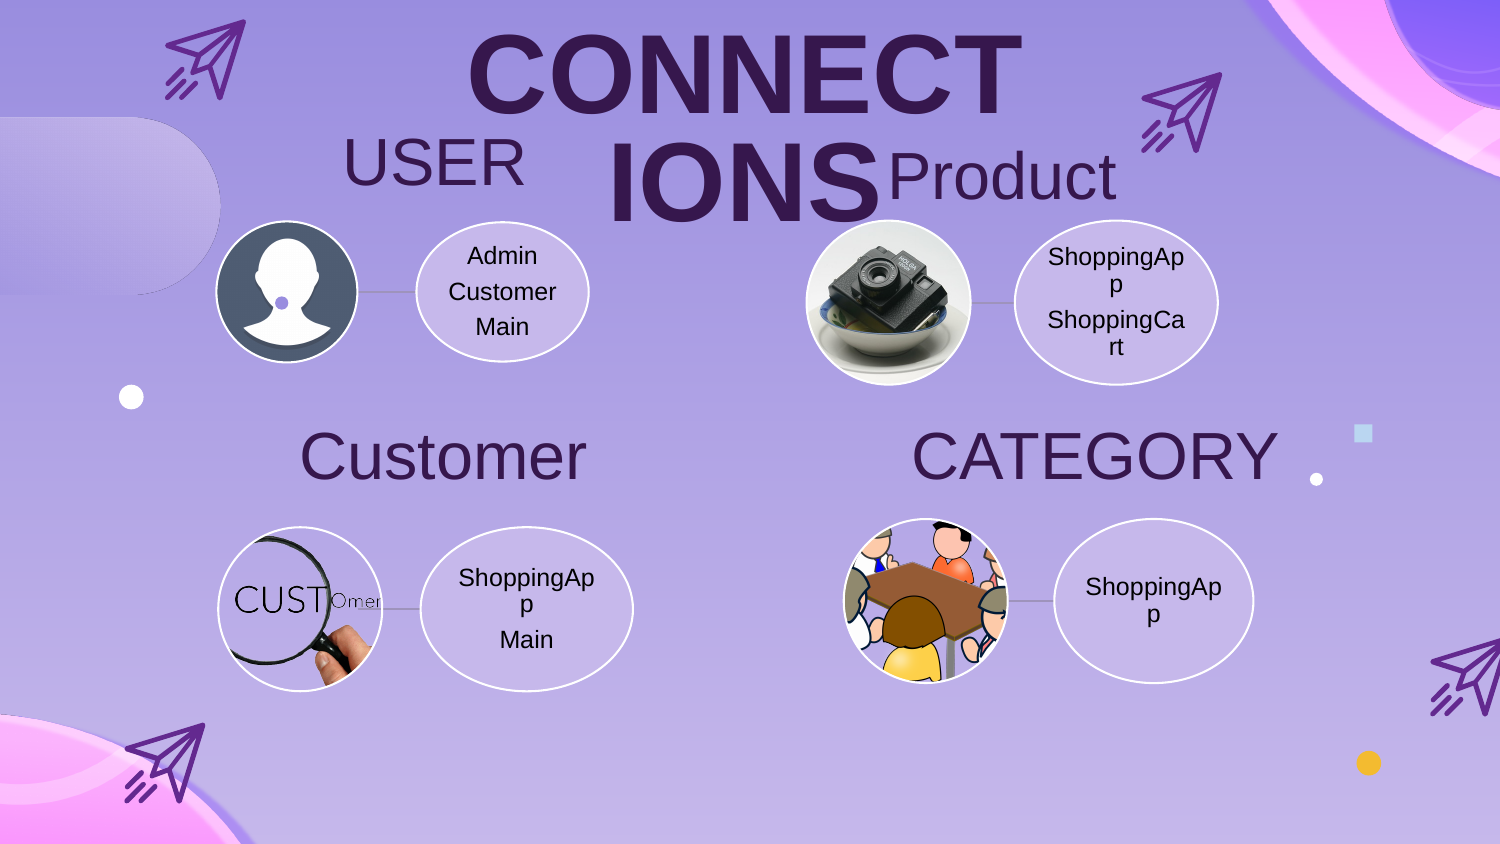

# CONNECTIONS

USER
Product
ShoppingApp
ShoppingCart
Admin
Customer
Main

Customer
CATEGORY
ShoppingApp
ShoppingApp
Main